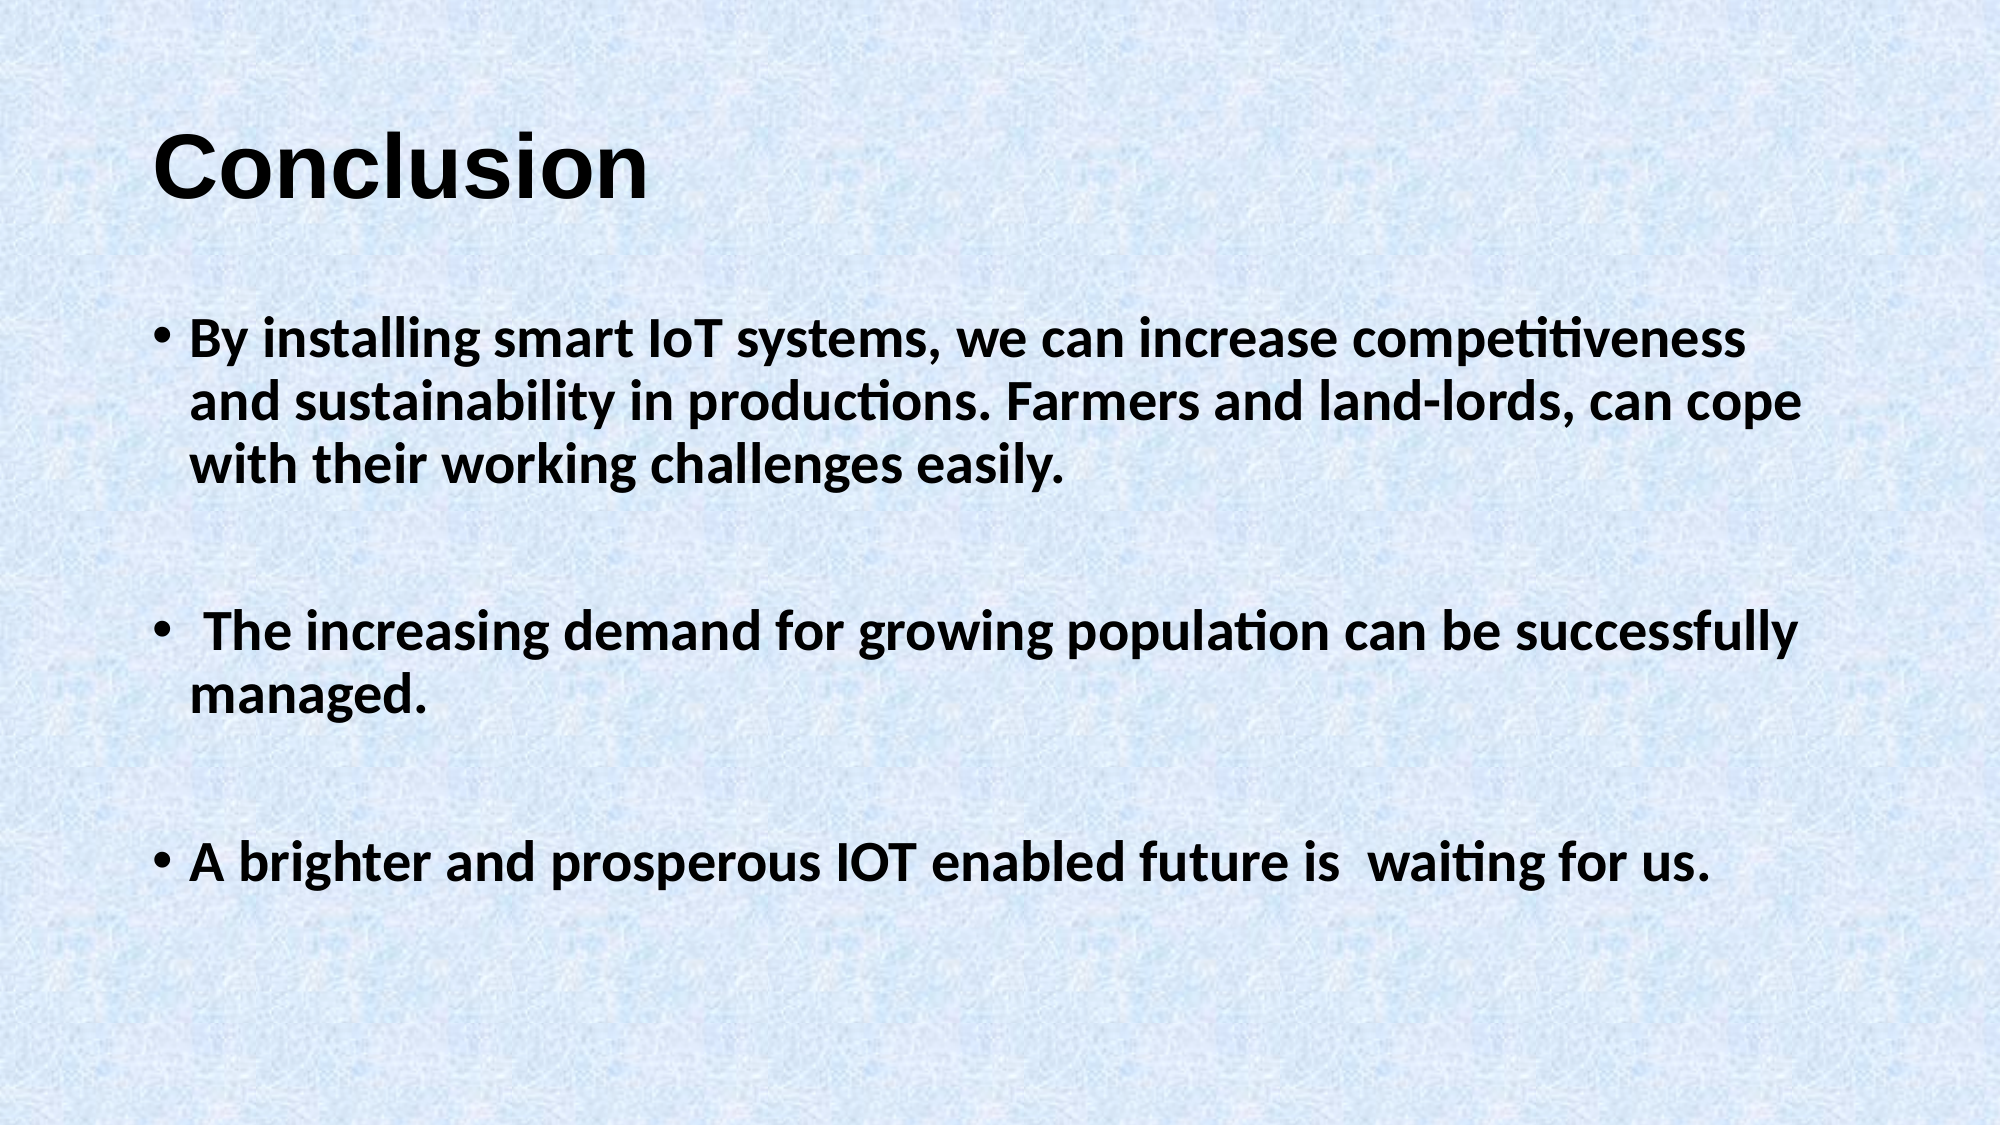

# Conclusion
By installing smart IoT systems, we can increase competitiveness and sustainability in productions. Farmers and land-lords, can cope with their working challenges easily.

 The increasing demand for growing population can be successfully managed.

A brighter and prosperous IOT enabled future is  waiting for us.